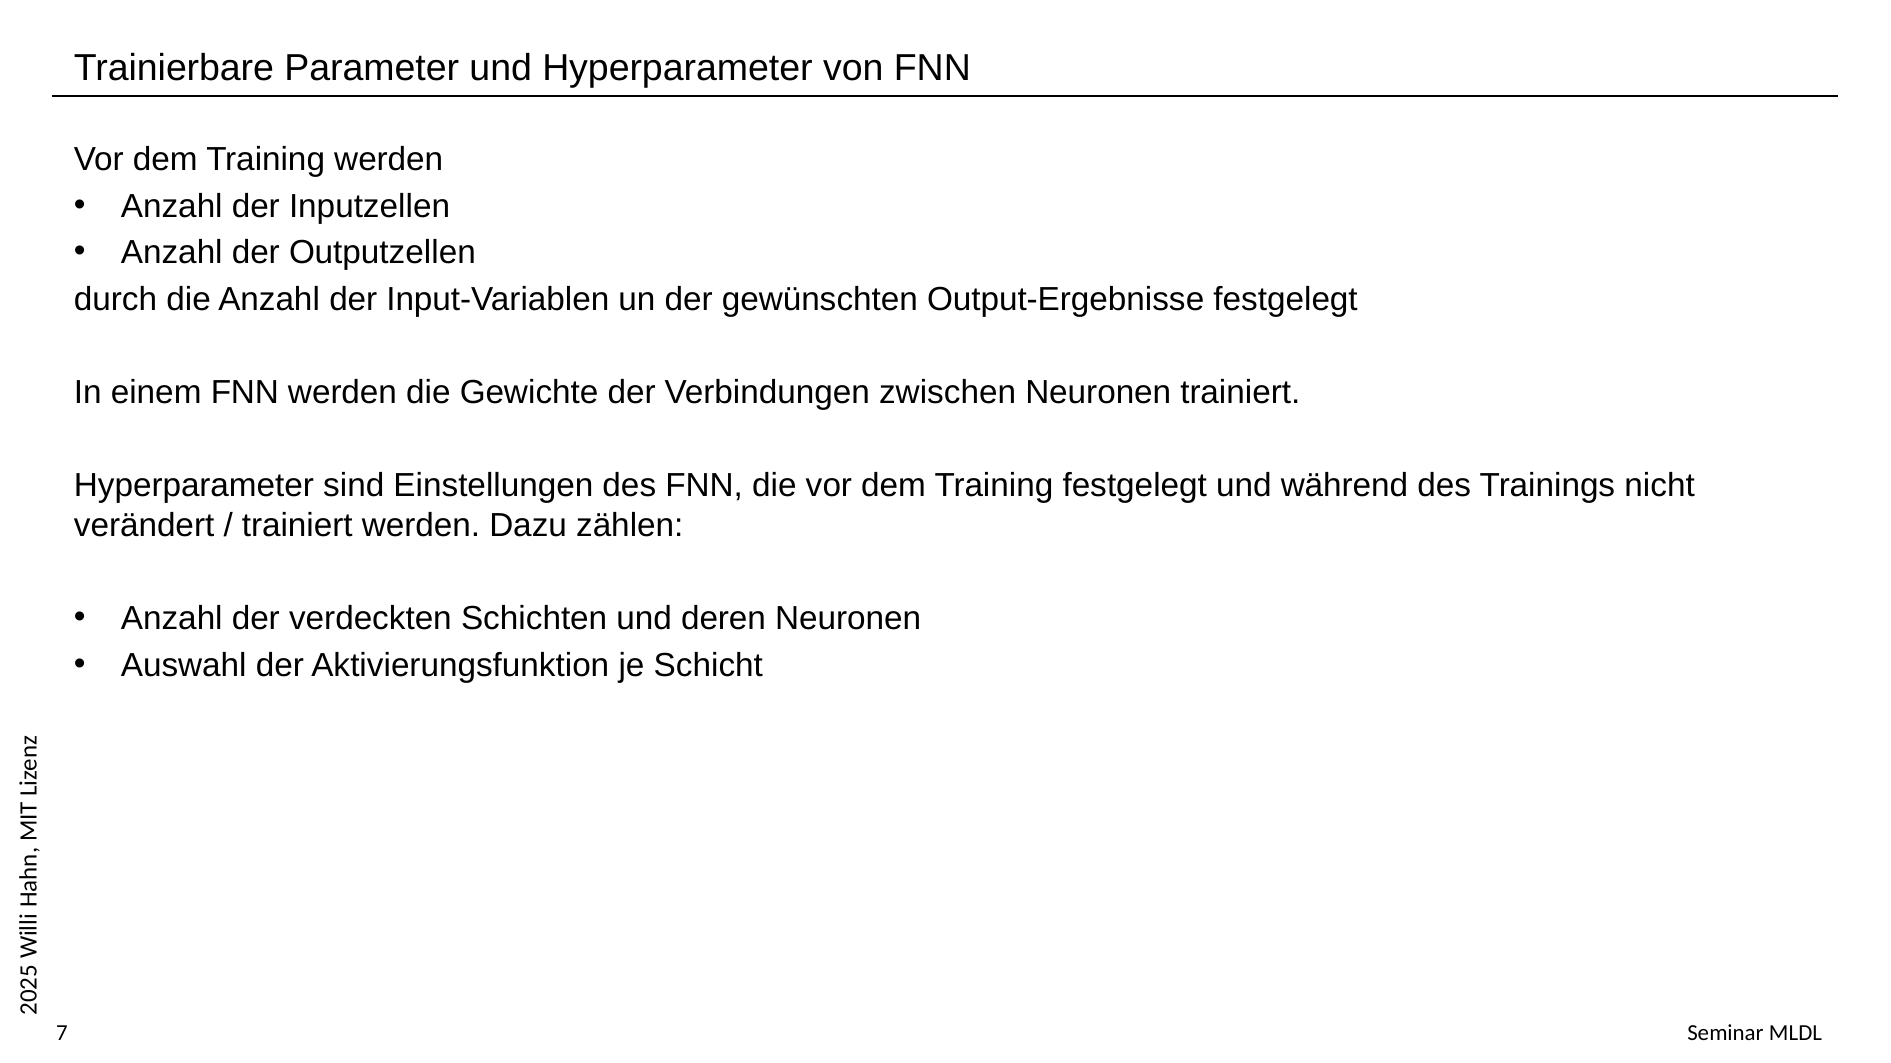

Trainierbare Parameter und Hyperparameter von FNN
Vor dem Training werden
Anzahl der Inputzellen
Anzahl der Outputzellen
durch die Anzahl der Input-Variablen un der gewünschten Output-Ergebnisse festgelegt

In einem FNN werden die Gewichte der Verbindungen zwischen Neuronen trainiert.

Hyperparameter sind Einstellungen des FNN, die vor dem Training festgelegt und während des Trainings nicht verändert / trainiert werden. Dazu zählen:

Anzahl der verdeckten Schichten und deren Neuronen
Auswahl der Aktivierungsfunktion je Schicht